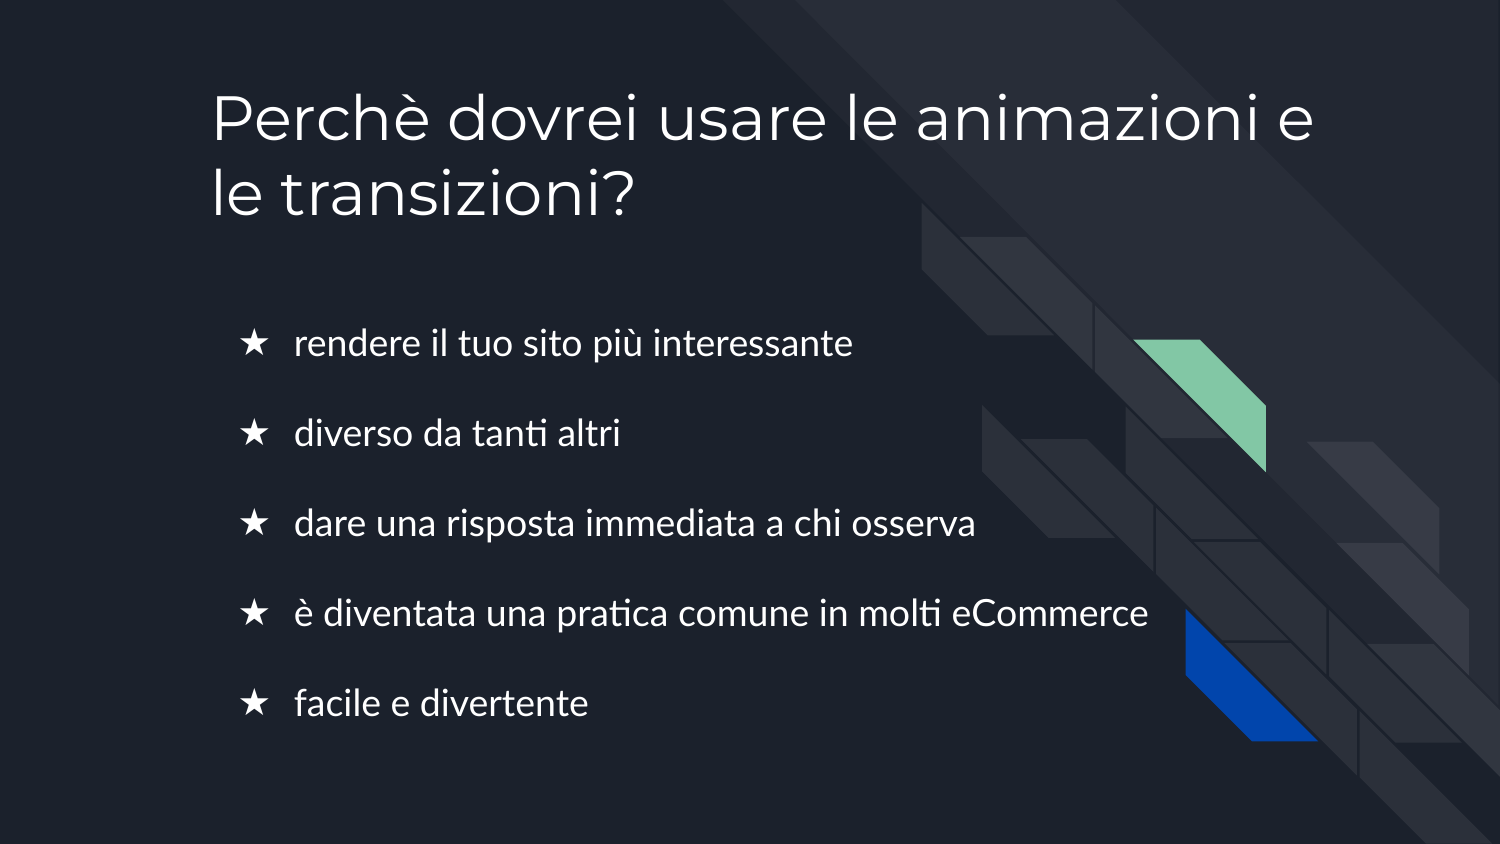

Perchè dovrei usare le animazioni e le transizioni?
rendere il tuo sito più interessante

diverso da tanti altri

dare una risposta immediata a chi osserva

è diventata una pratica comune in molti eCommerce

facile e divertente